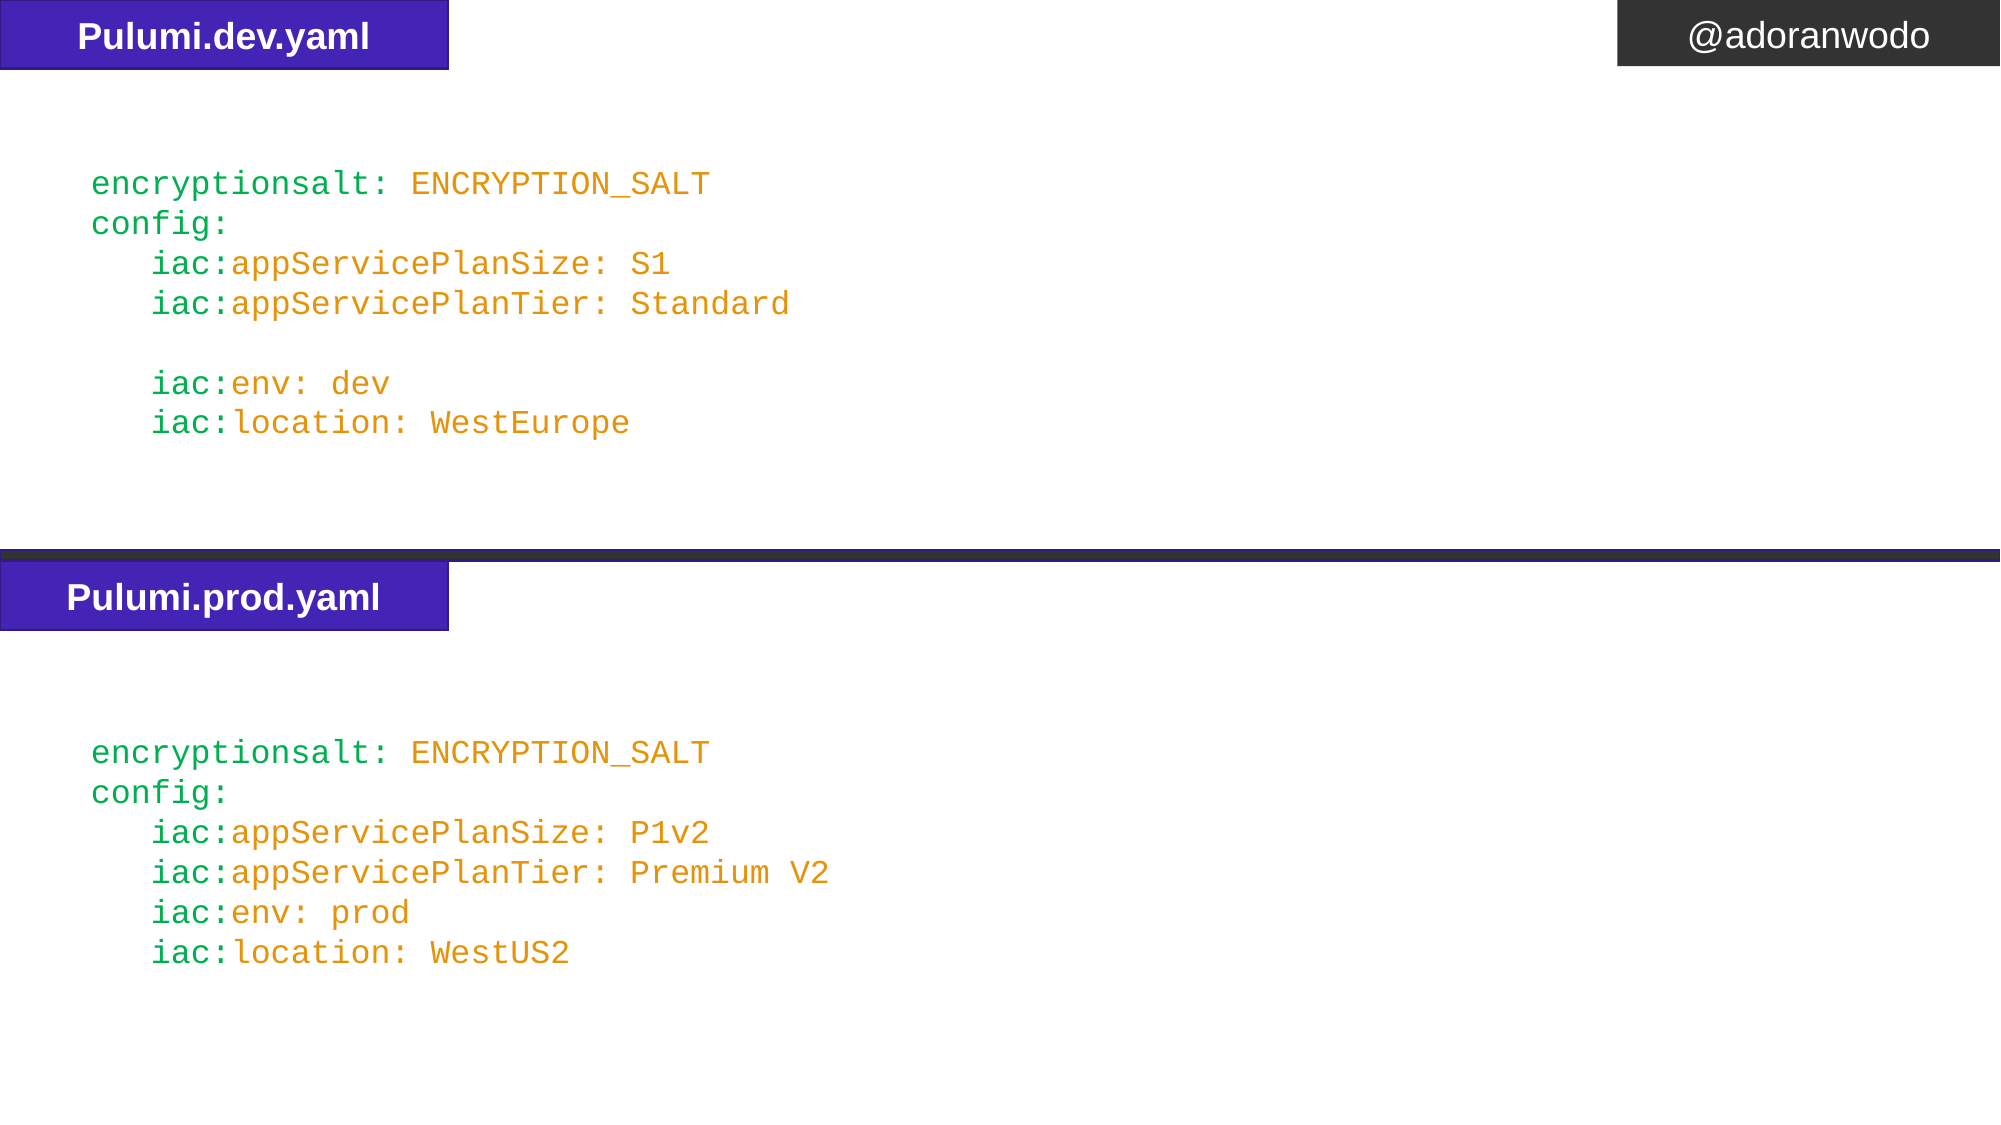

Pulumi.dev.yaml
@adoranwodo
encryptionsalt: ENCRYPTION_SALT
config:
   iac:appServicePlanSize: S1
   iac:appServicePlanTier: Standard
   iac:env: dev
   iac:location: WestEurope

Pulumi.prod.yaml
encryptionsalt: ENCRYPTION_SALT
config:
   iac:appServicePlanSize: P1v2
   iac:appServicePlanTier: Premium V2
   iac:env: prod
   iac:location: WestUS2